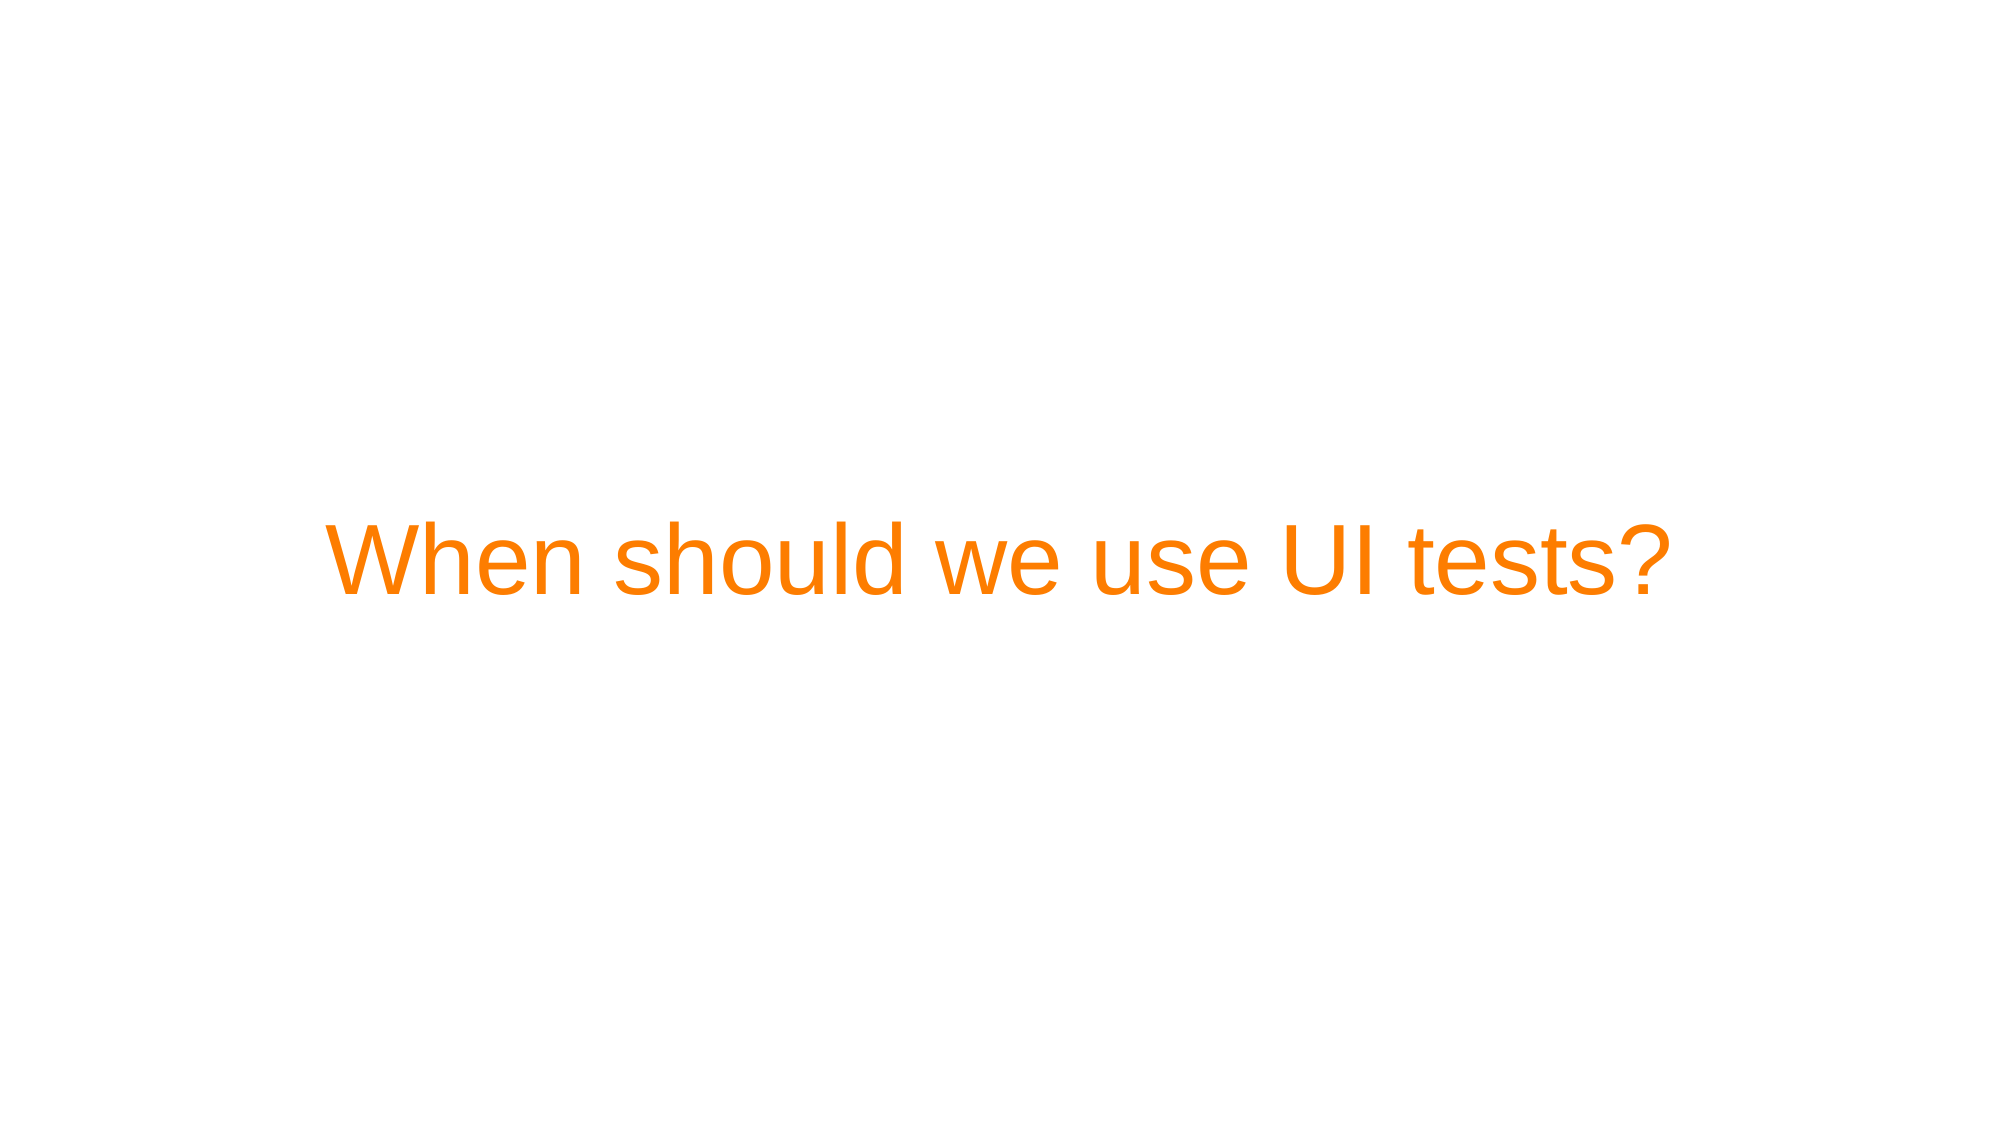

# When should we use UI tests?